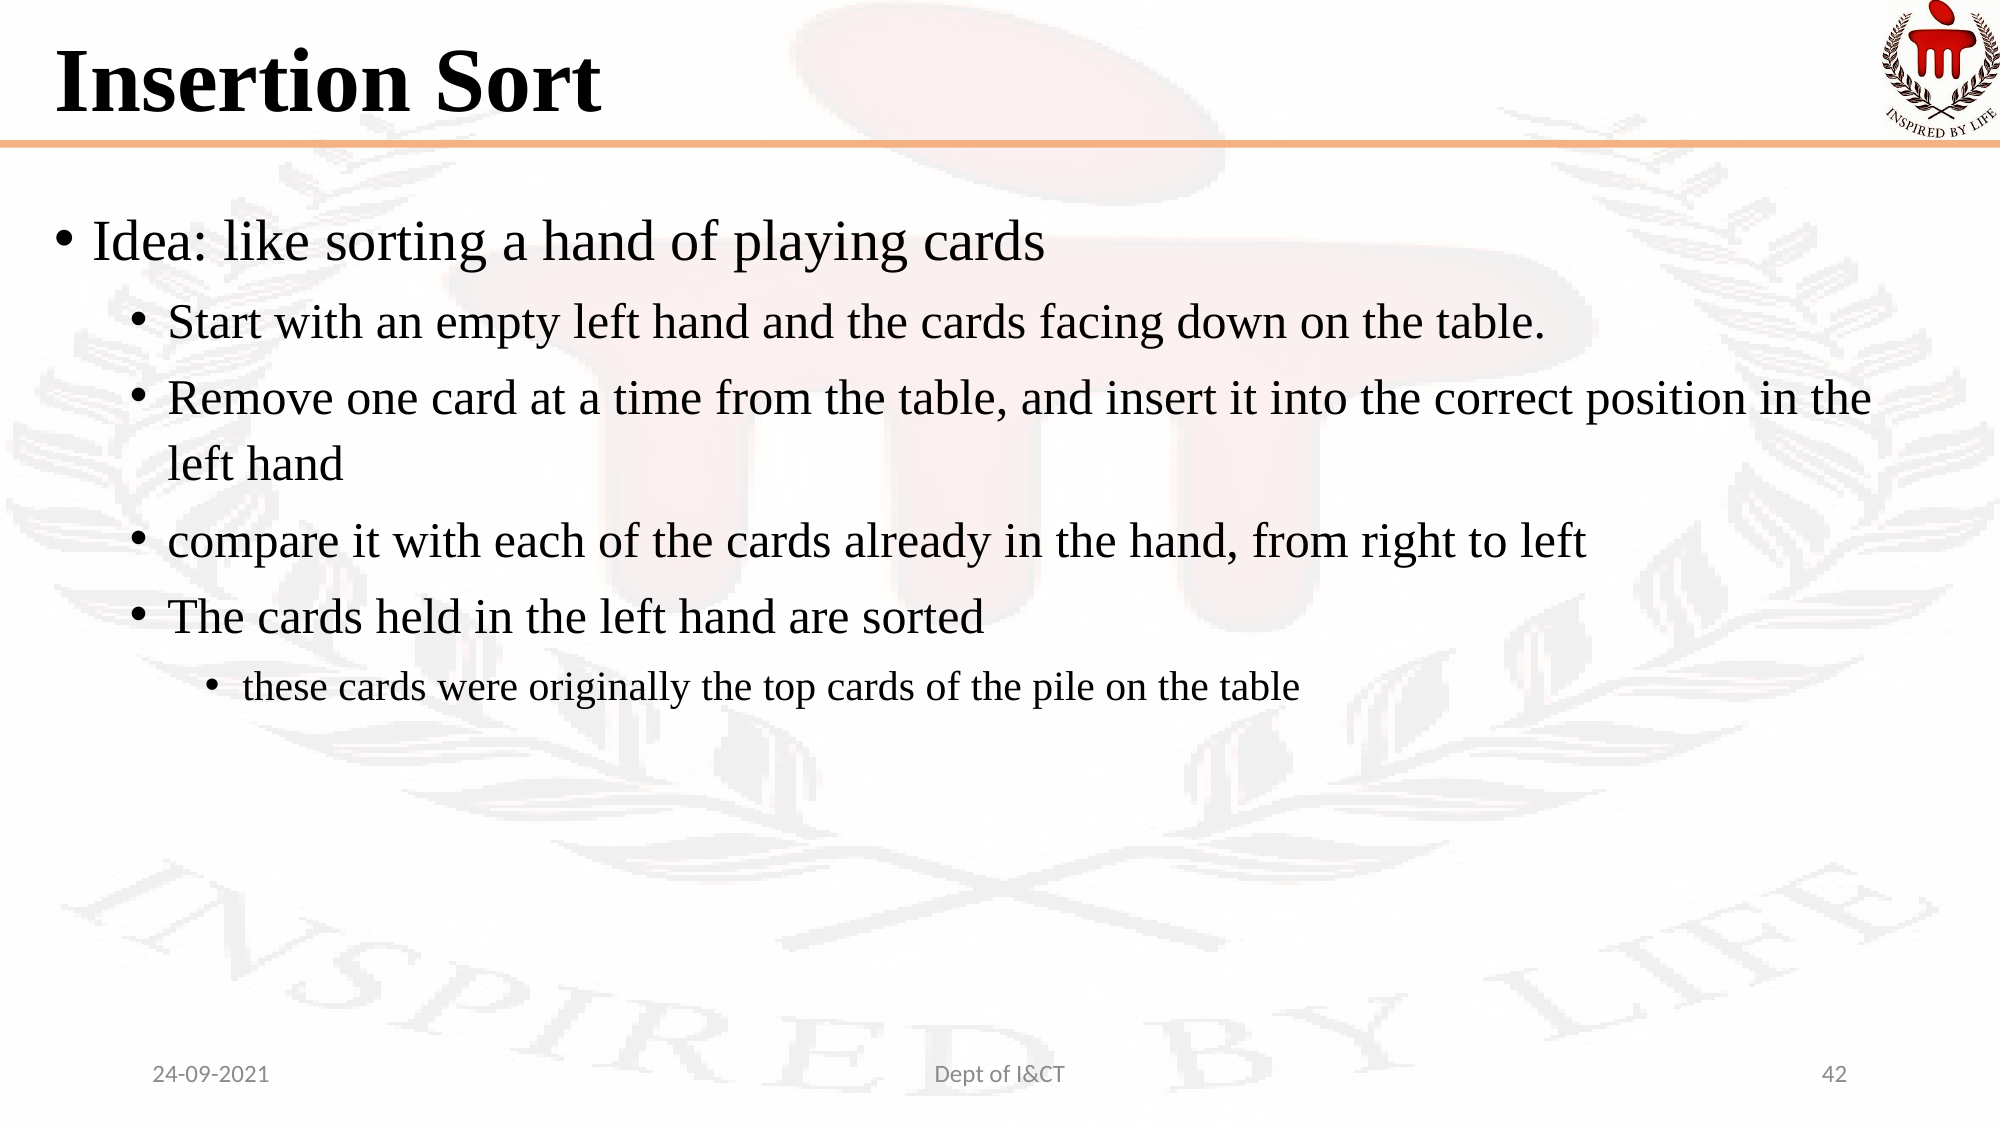

# Insertion Sort
Idea: like sorting a hand of playing cards
Start with an empty left hand and the cards facing down on the table.
Remove one card at a time from the table, and insert it into the correct position in the left hand
compare it with each of the cards already in the hand, from right to left
The cards held in the left hand are sorted
these cards were originally the top cards of the pile on the table
24-09-2021
42
Dept of I&CT